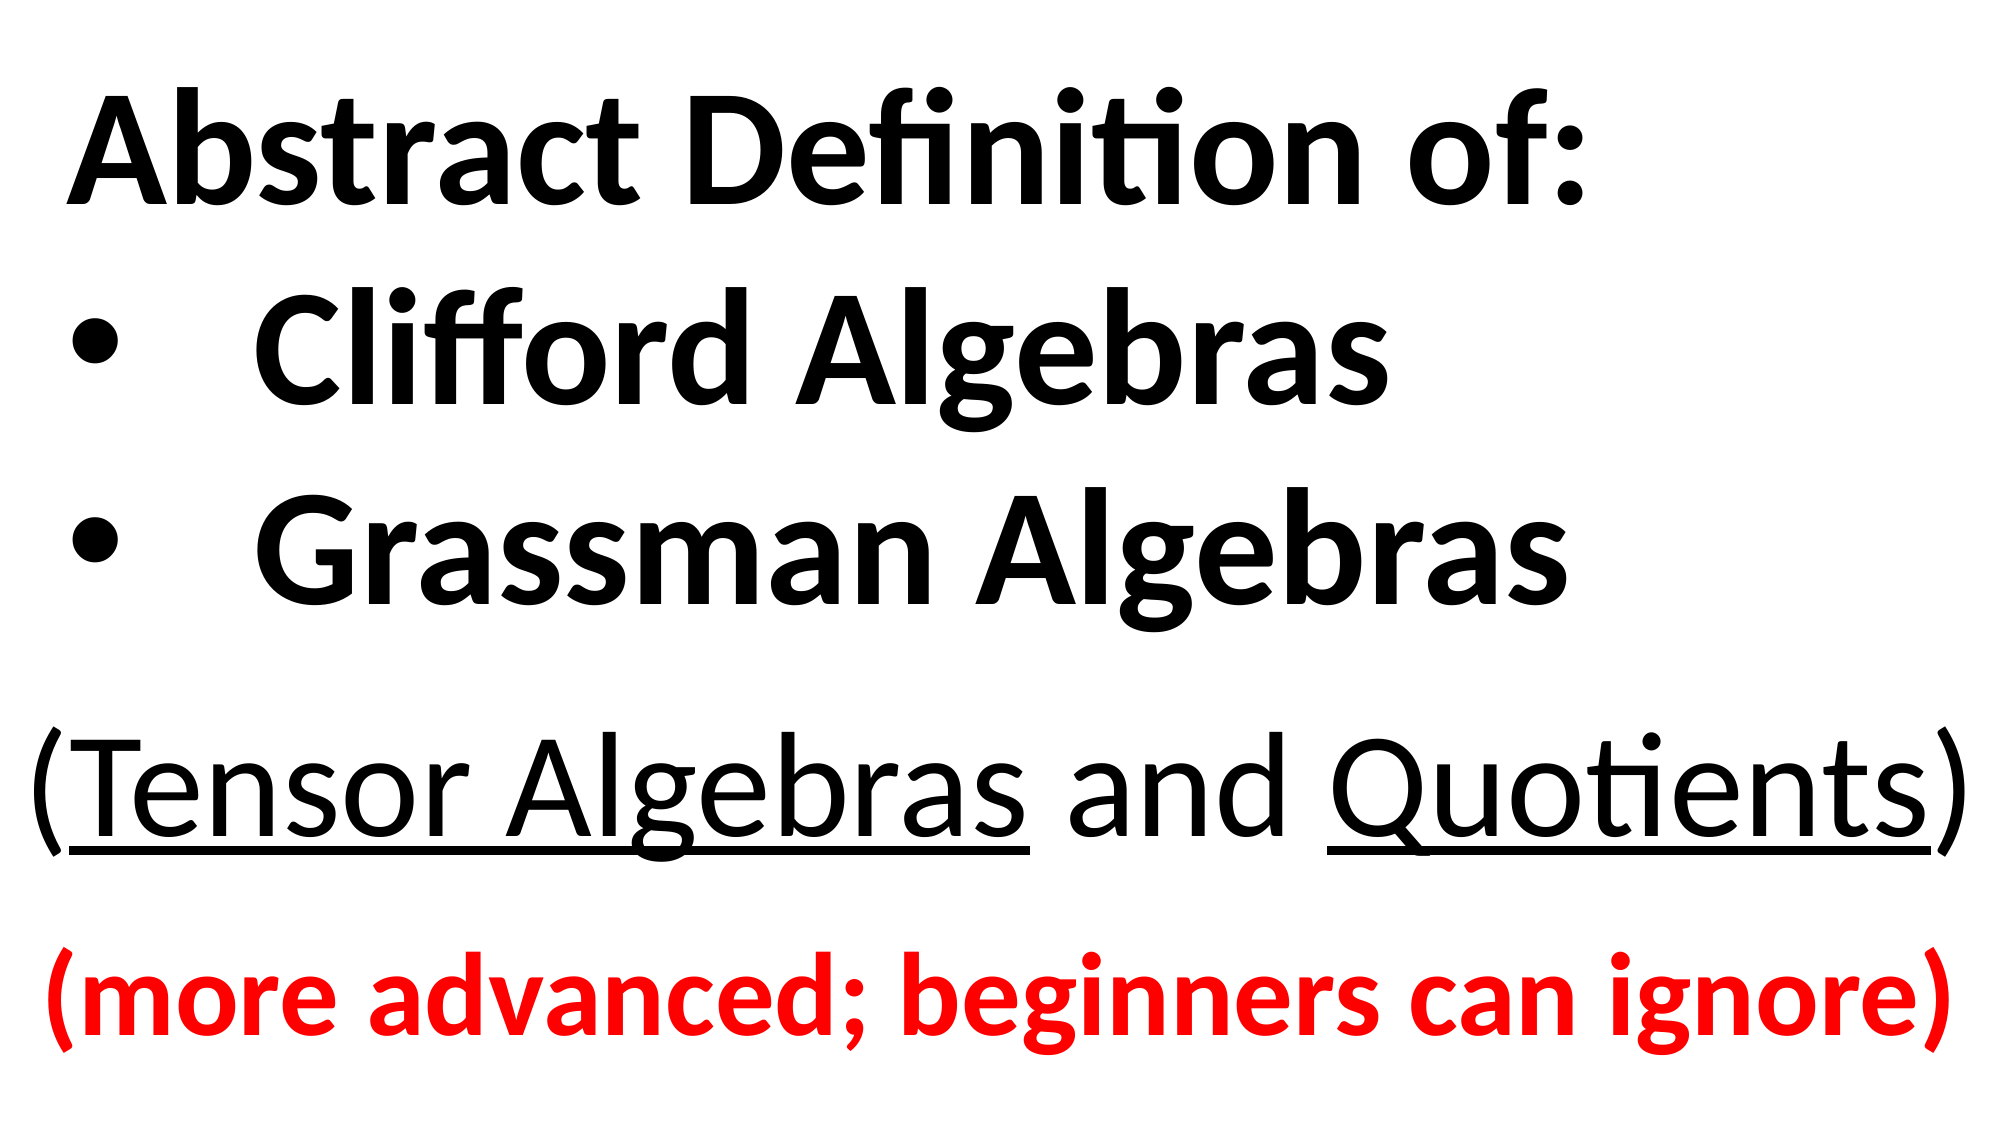

Abstract Definition of:
Clifford Algebras
Grassman Algebras
(Tensor Algebras and Quotients)
(more advanced; beginners can ignore)